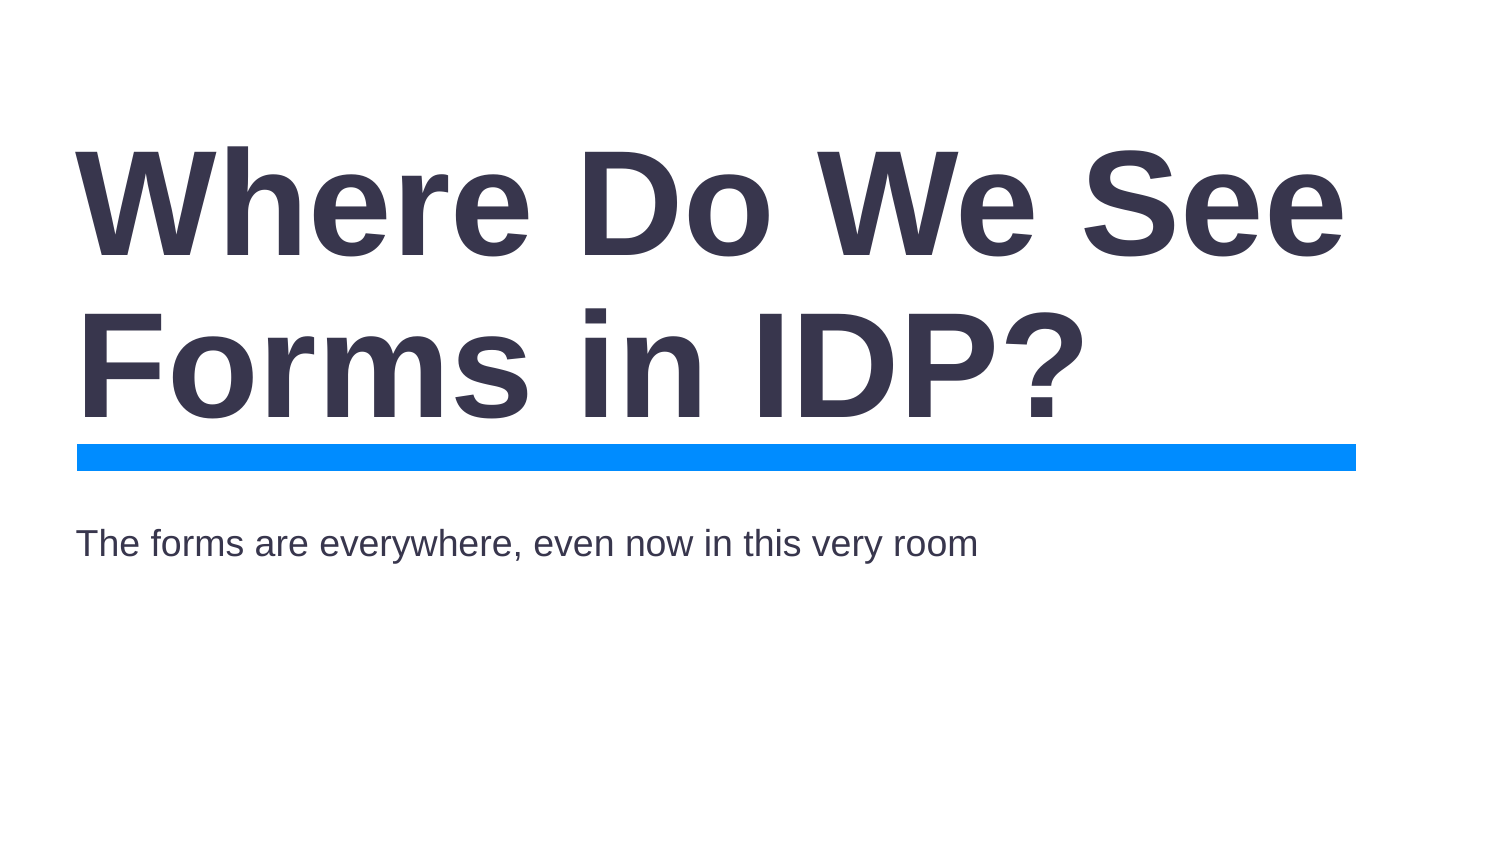

# Where Do We See Forms in IDP?
The forms are everywhere, even now in this very room